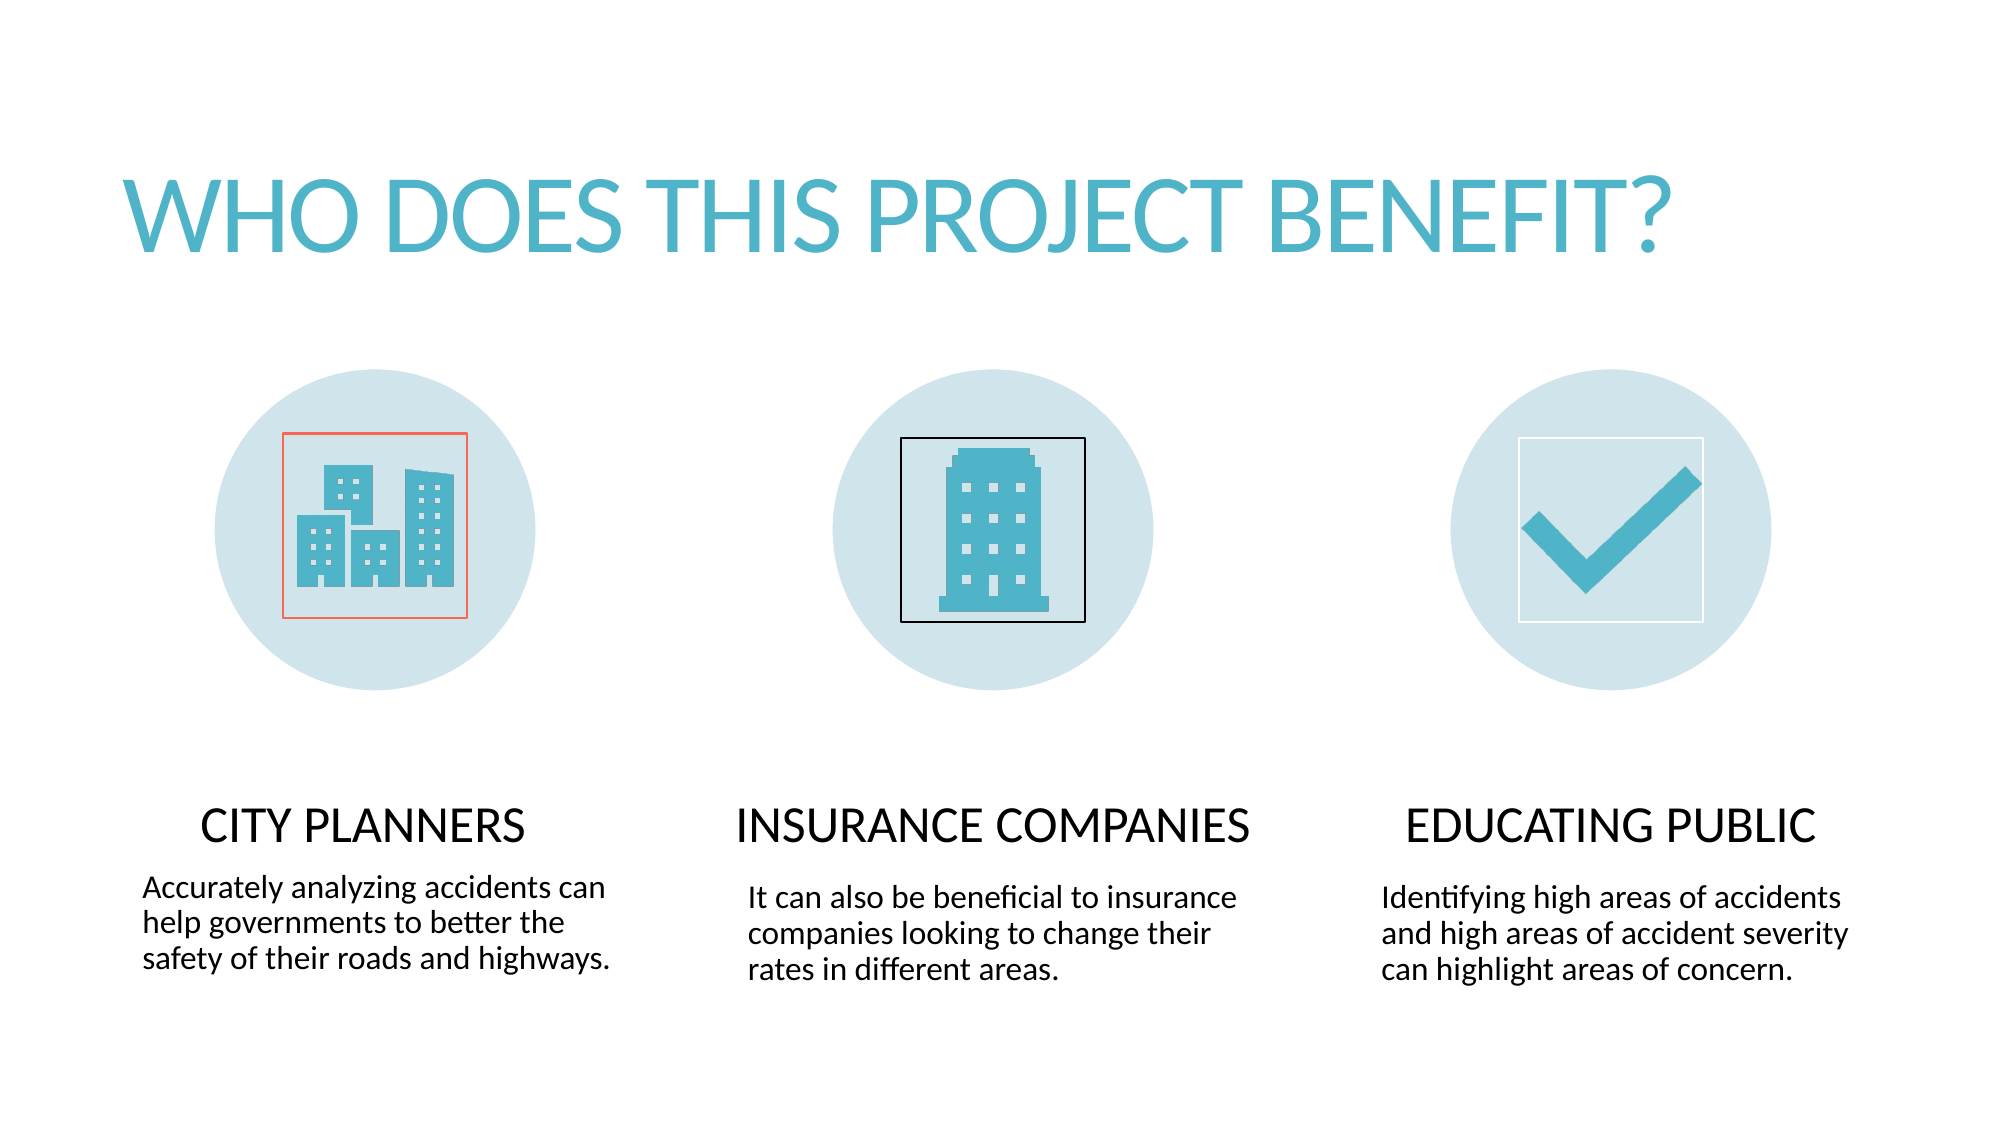

# WHO DOES THIS PROJECT BENEFIT?

City Planners
Insurance Companies
Educating Public
Accurately analyzing accidents can help governments to better the safety of their roads and highways.

It can also be beneficial to insurance companies looking to change their rates in different areas.
Identifying high areas of accidents and high areas of accident severity can highlight areas of concern.